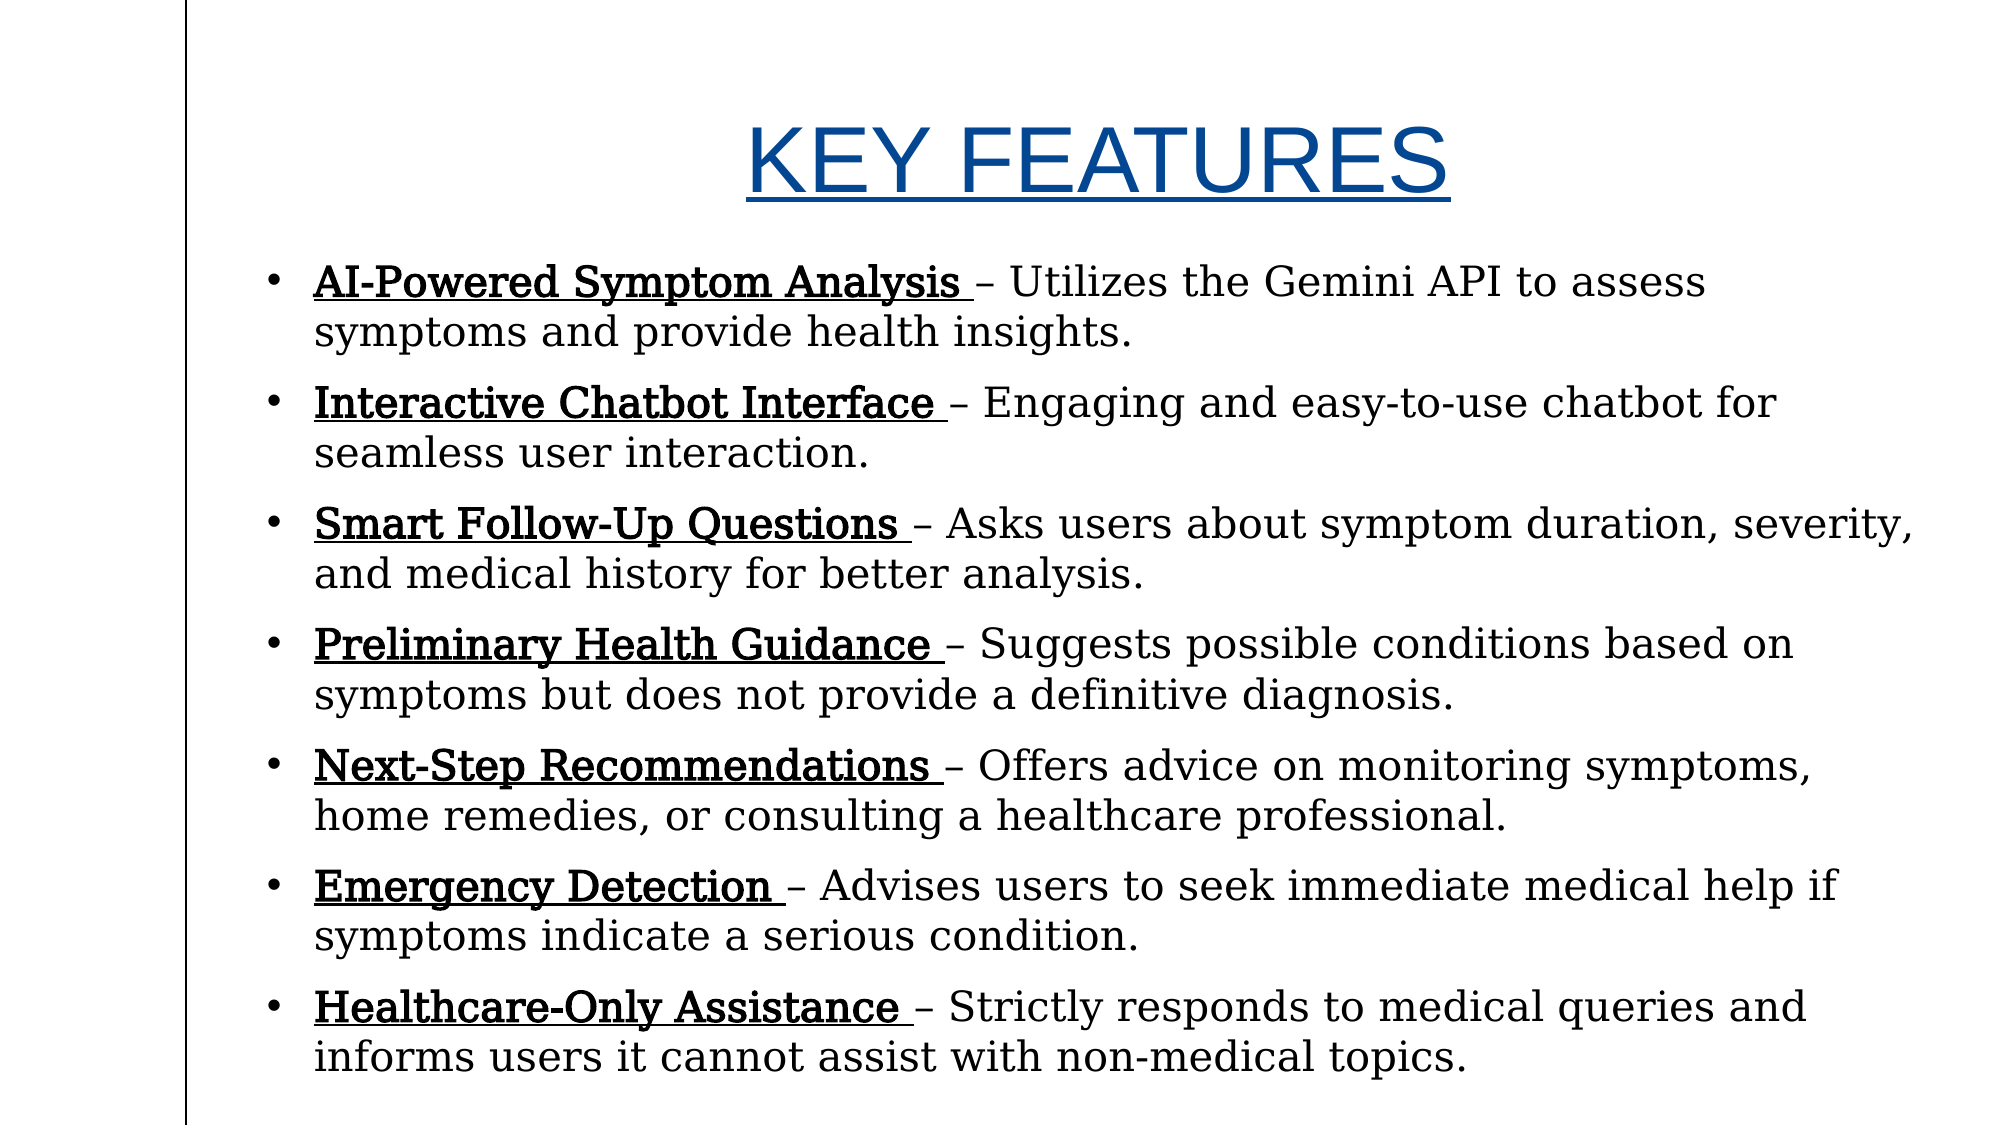

# Key features
AI-Powered Symptom Analysis – Utilizes the Gemini API to assess symptoms and provide health insights.
Interactive Chatbot Interface – Engaging and easy-to-use chatbot for seamless user interaction.
Smart Follow-Up Questions – Asks users about symptom duration, severity, and medical history for better analysis.
Preliminary Health Guidance – Suggests possible conditions based on symptoms but does not provide a definitive diagnosis.
Next-Step Recommendations – Offers advice on monitoring symptoms, home remedies, or consulting a healthcare professional.
Emergency Detection – Advises users to seek immediate medical help if symptoms indicate a serious condition.
Healthcare-Only Assistance – Strictly responds to medical queries and informs users it cannot assist with non-medical topics.